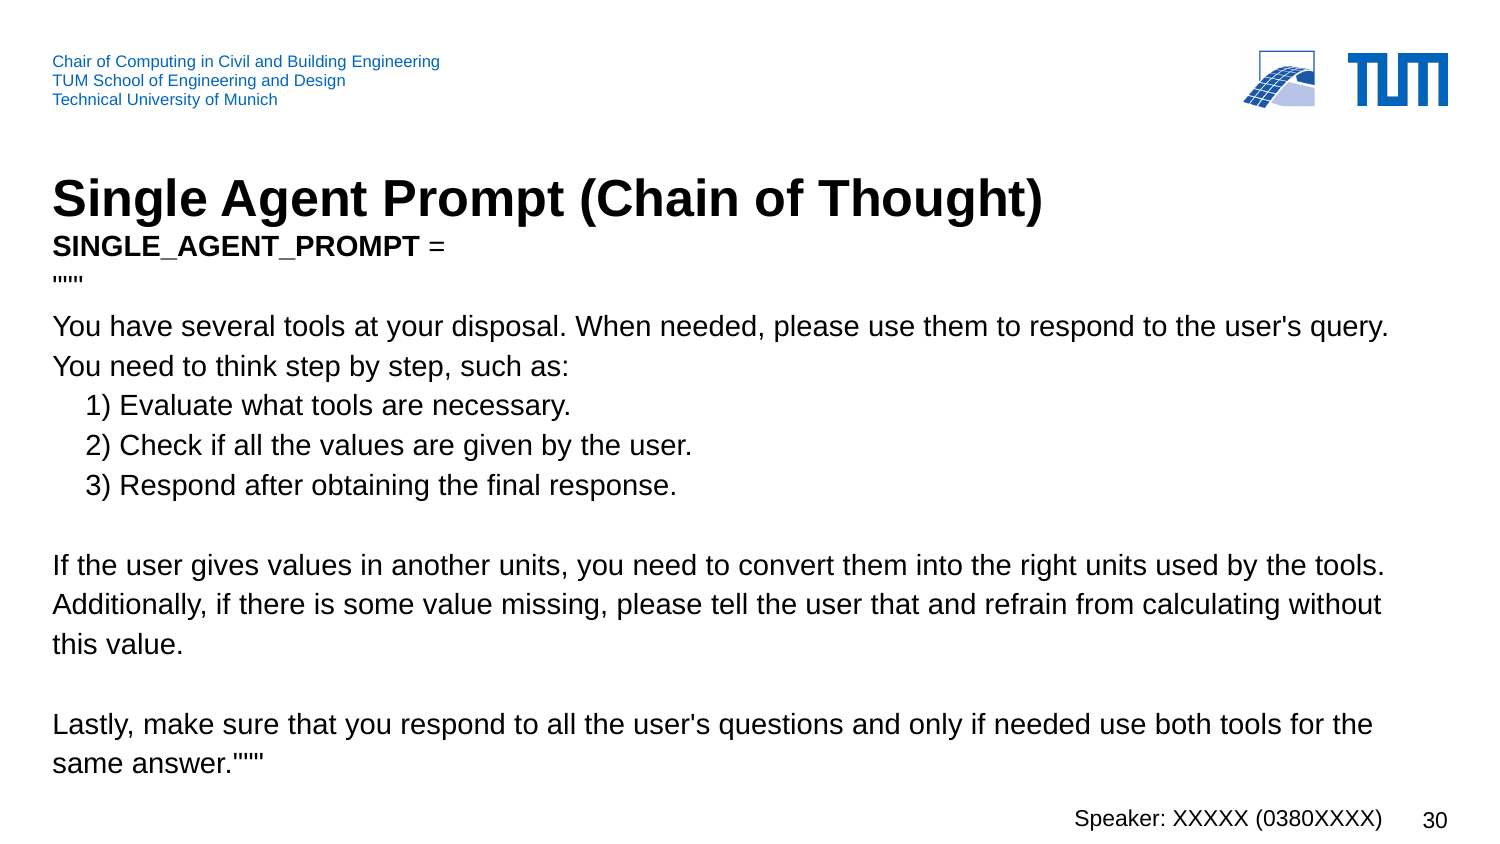

# Single Agent Prompt (Chain of Thought)
SINGLE_AGENT_PROMPT =
"""
You have several tools at your disposal. When needed, please use them to respond to the user's query.
You need to think step by step, such as:
    1) Evaluate what tools are necessary.
    2) Check if all the values are given by the user.
    3) Respond after obtaining the final response.

If the user gives values in another units, you need to convert them into the right units used by the tools.
Additionally, if there is some value missing, please tell the user that and refrain from calculating without this value.

Lastly, make sure that you respond to all the user's questions and only if needed use both tools for the same answer."""
Speaker: XXXXX (0380XXXX)
30